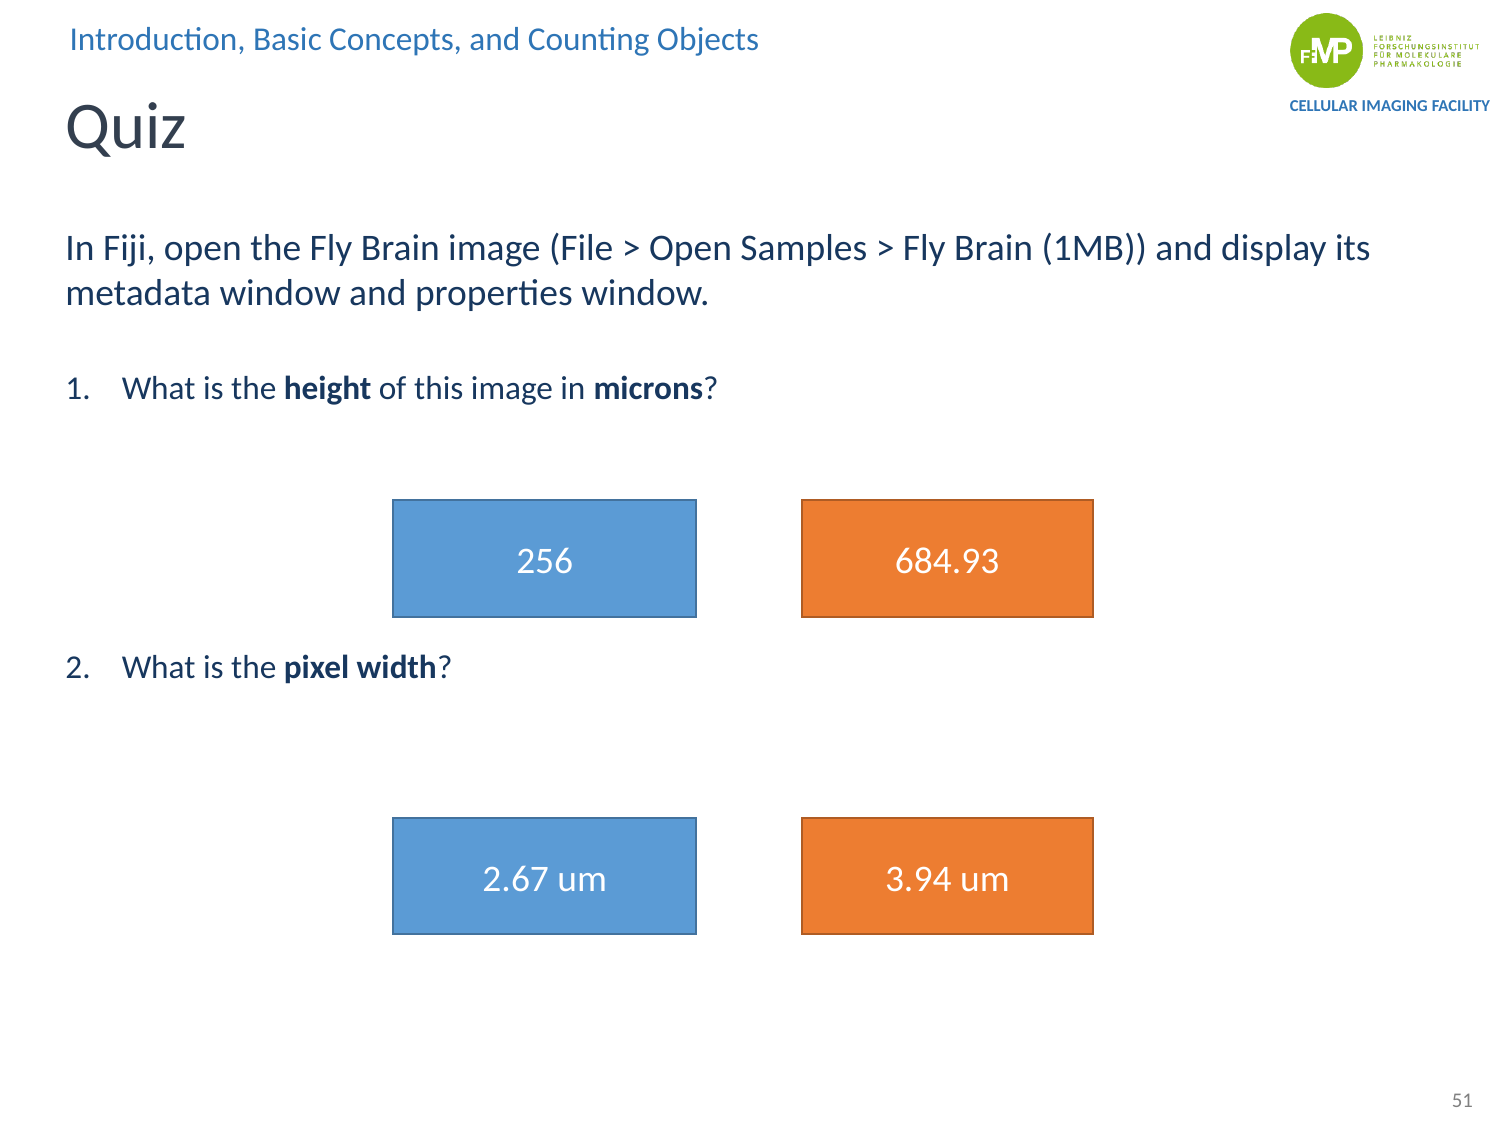

# Quiz
In Fiji, open the Fly Brain image (File > Open Samples > Fly Brain (1MB)) and display its metadata window and properties window.

What is the height of this image in microns?

What is the pixel width?

256
684.93
2.67 um
3.94 um